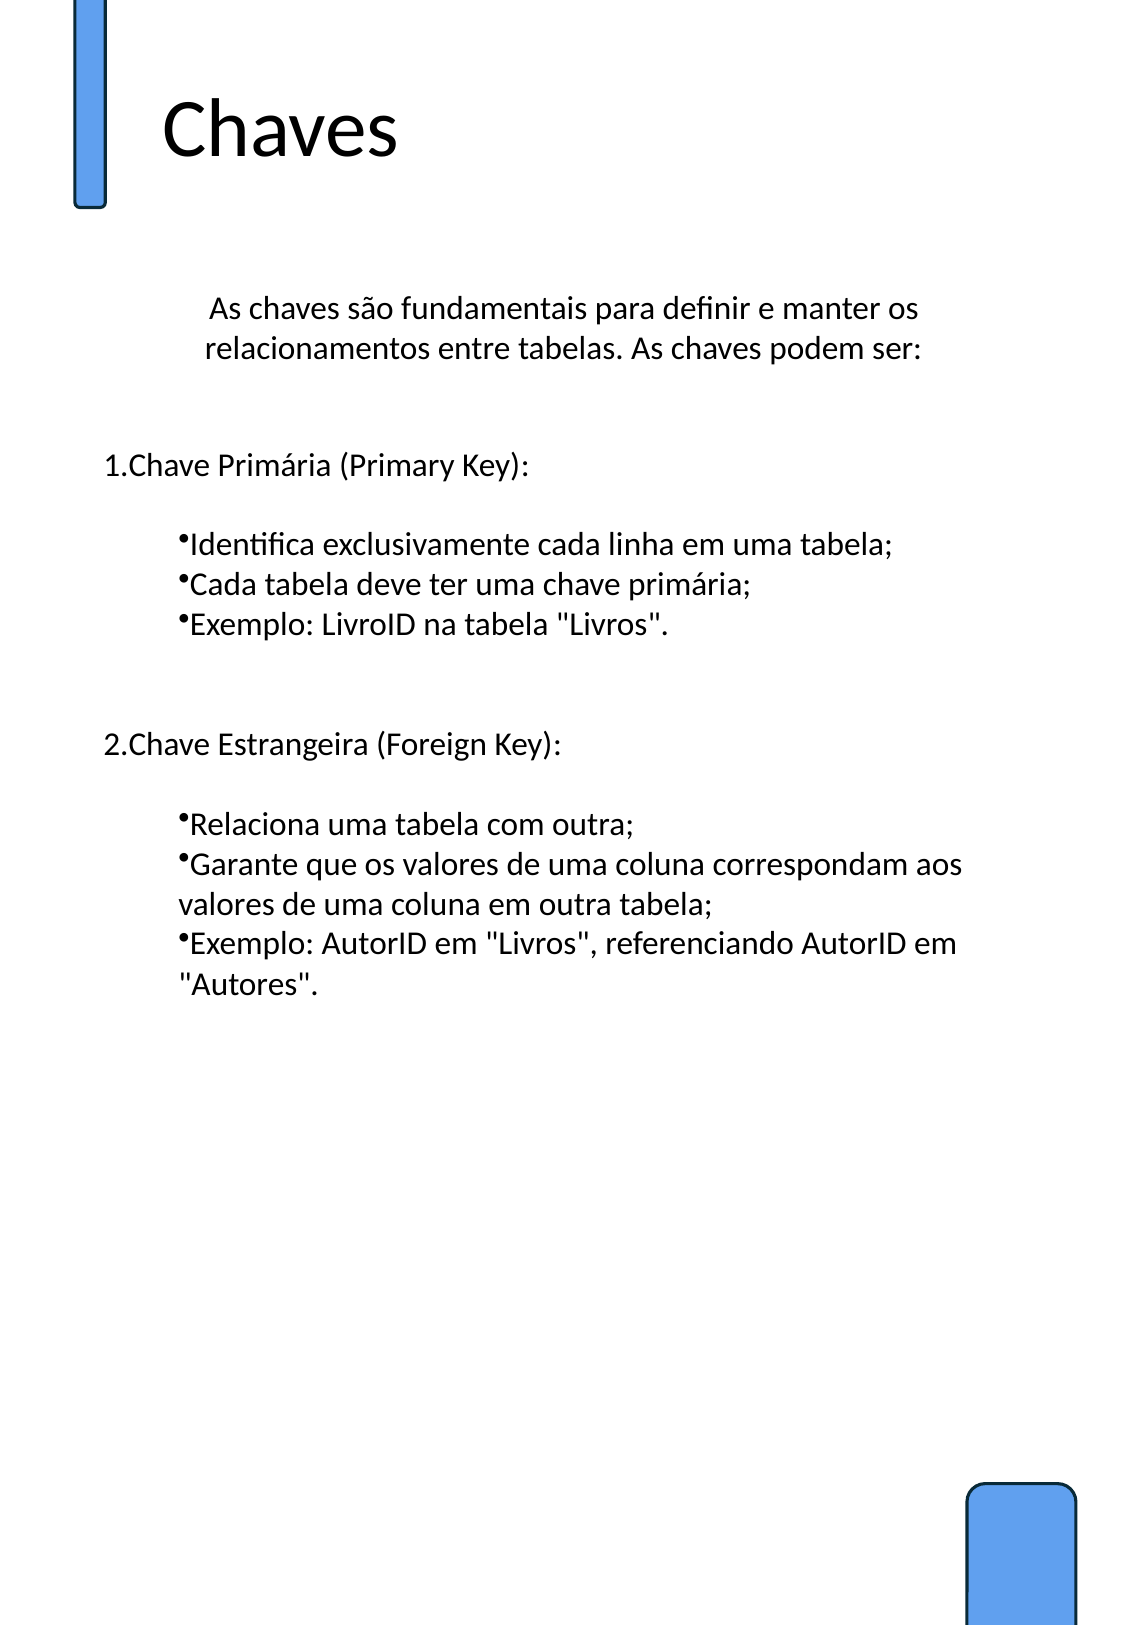

Chaves
As chaves são fundamentais para definir e manter os relacionamentos entre tabelas. As chaves podem ser:

Chave Primária (Primary Key):
Identifica exclusivamente cada linha em uma tabela;
Cada tabela deve ter uma chave primária;
Exemplo: LivroID na tabela "Livros".
Chave Estrangeira (Foreign Key):
Relaciona uma tabela com outra;
Garante que os valores de uma coluna correspondam aos valores de uma coluna em outra tabela;
Exemplo: AutorID em "Livros", referenciando AutorID em "Autores".